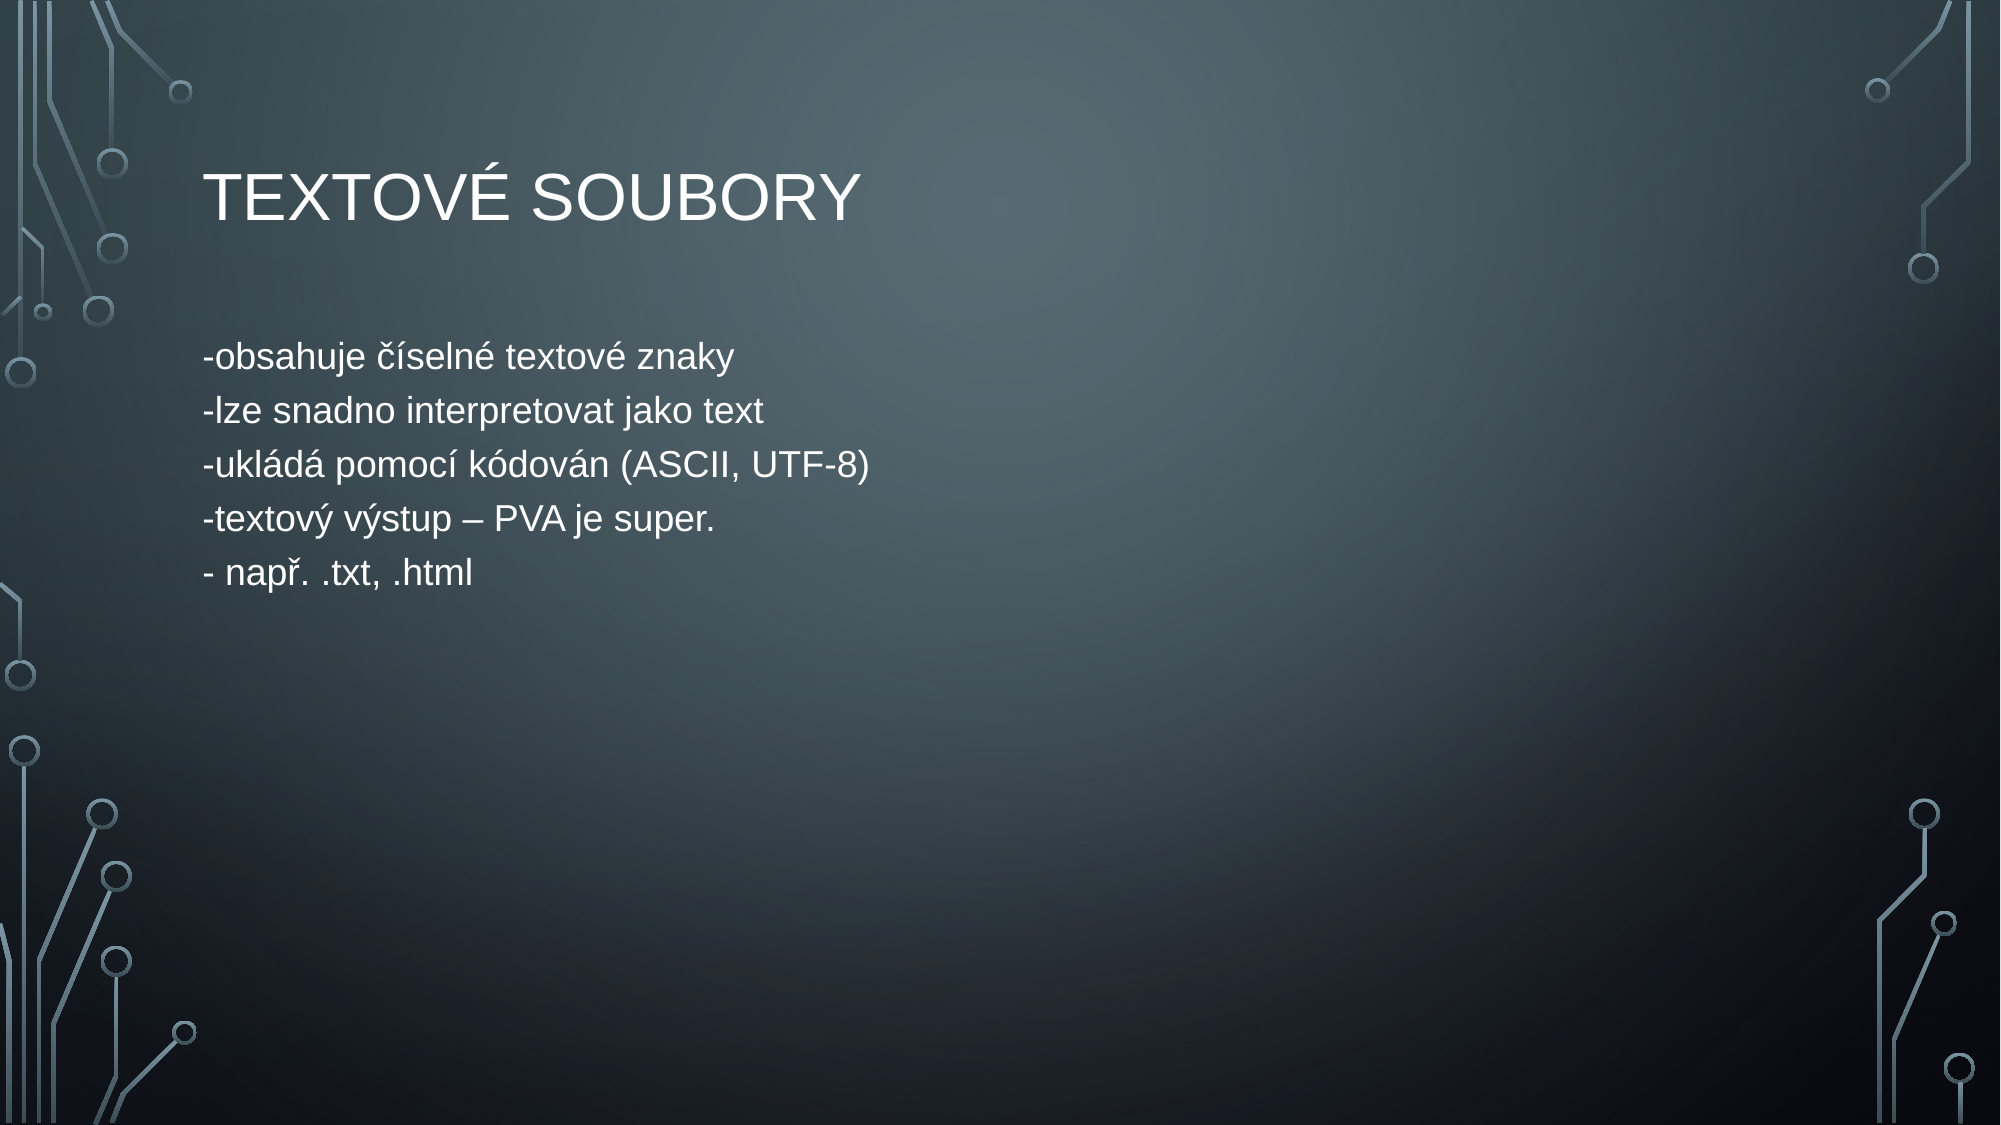

# Textové soubory
-obsahuje číselné textové znaky
-lze snadno interpretovat jako text
-ukládá pomocí kódován (ASCII, UTF-8)
-textový výstup – PVA je super.
- např. .txt, .html